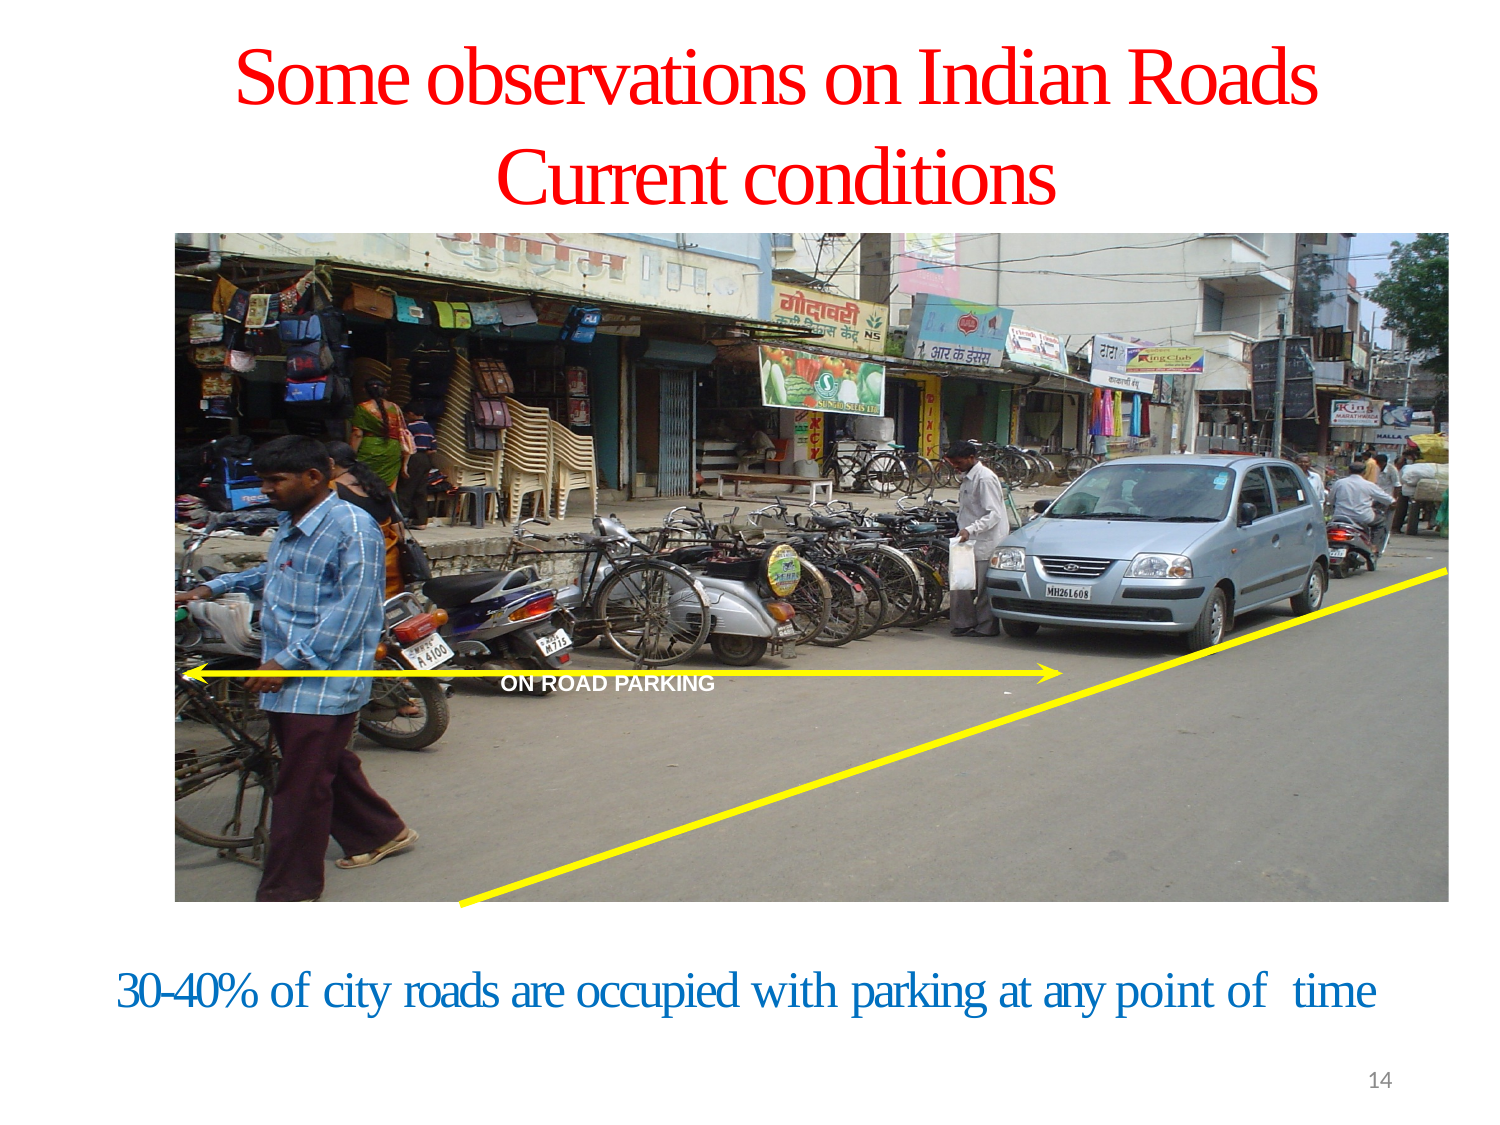

# Some observations on Indian Roads Current conditions

ON ROAD PARKING
30-40% of city roads are occupied with parking at any point of time
14